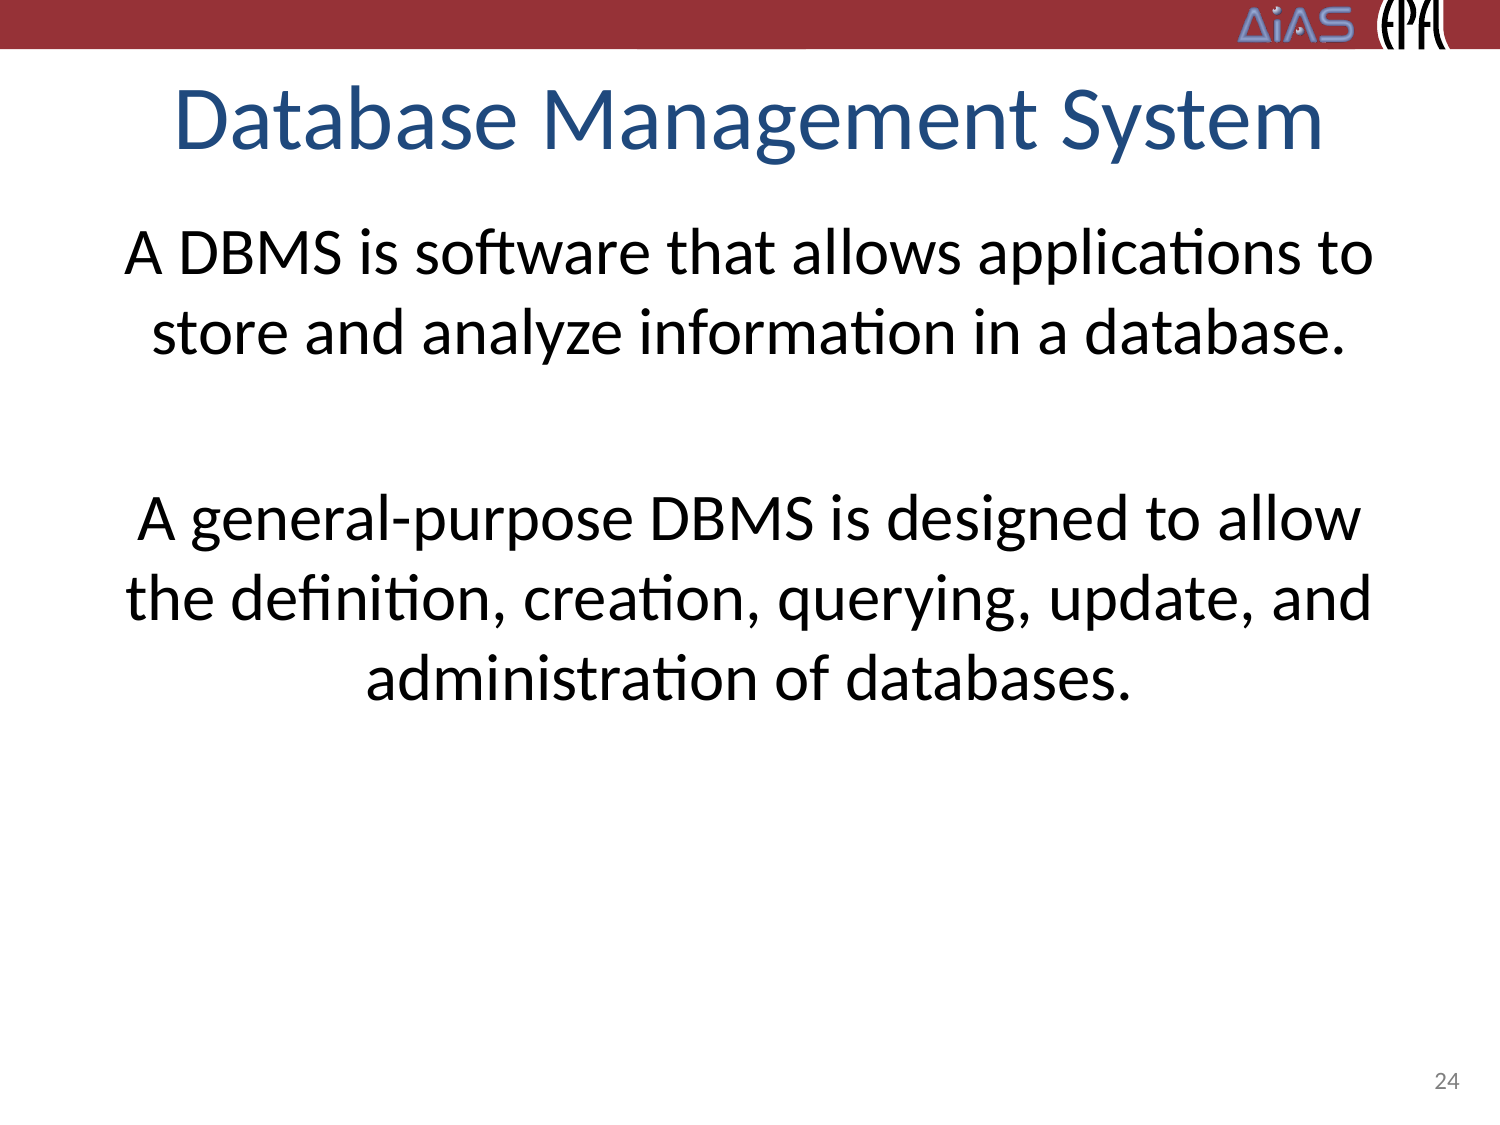

# Database Management System
A DBMS is software that allows applications to store and analyze information in a database.

A general-purpose DBMS is designed to allow the definition, creation, querying, update, and administration of databases.
24